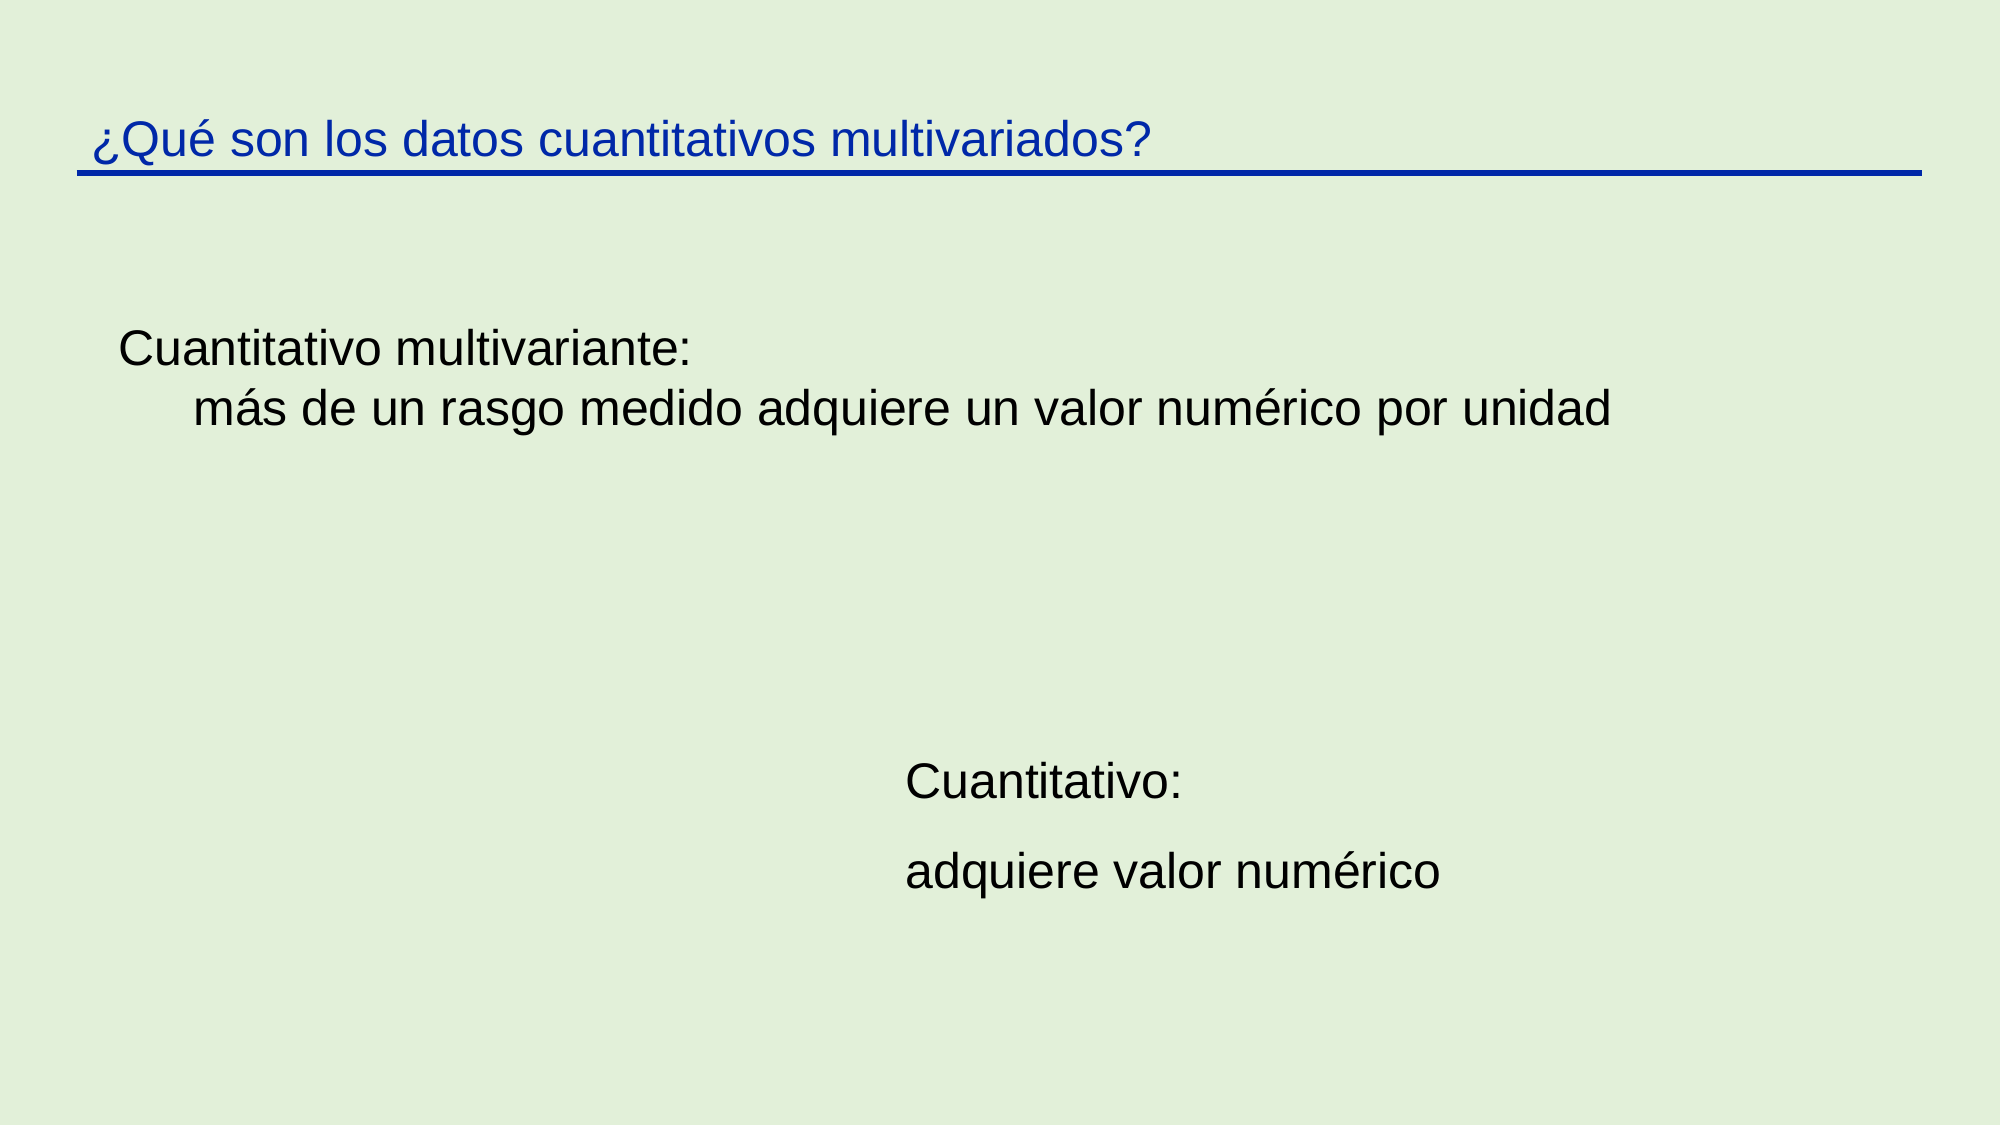

¿Qué son los datos cuantitativos multivariados?
Cuantitativo multivariante:
más de un rasgo medido adquiere un valor numérico por unidad
Cuantitativo:
adquiere valor numérico